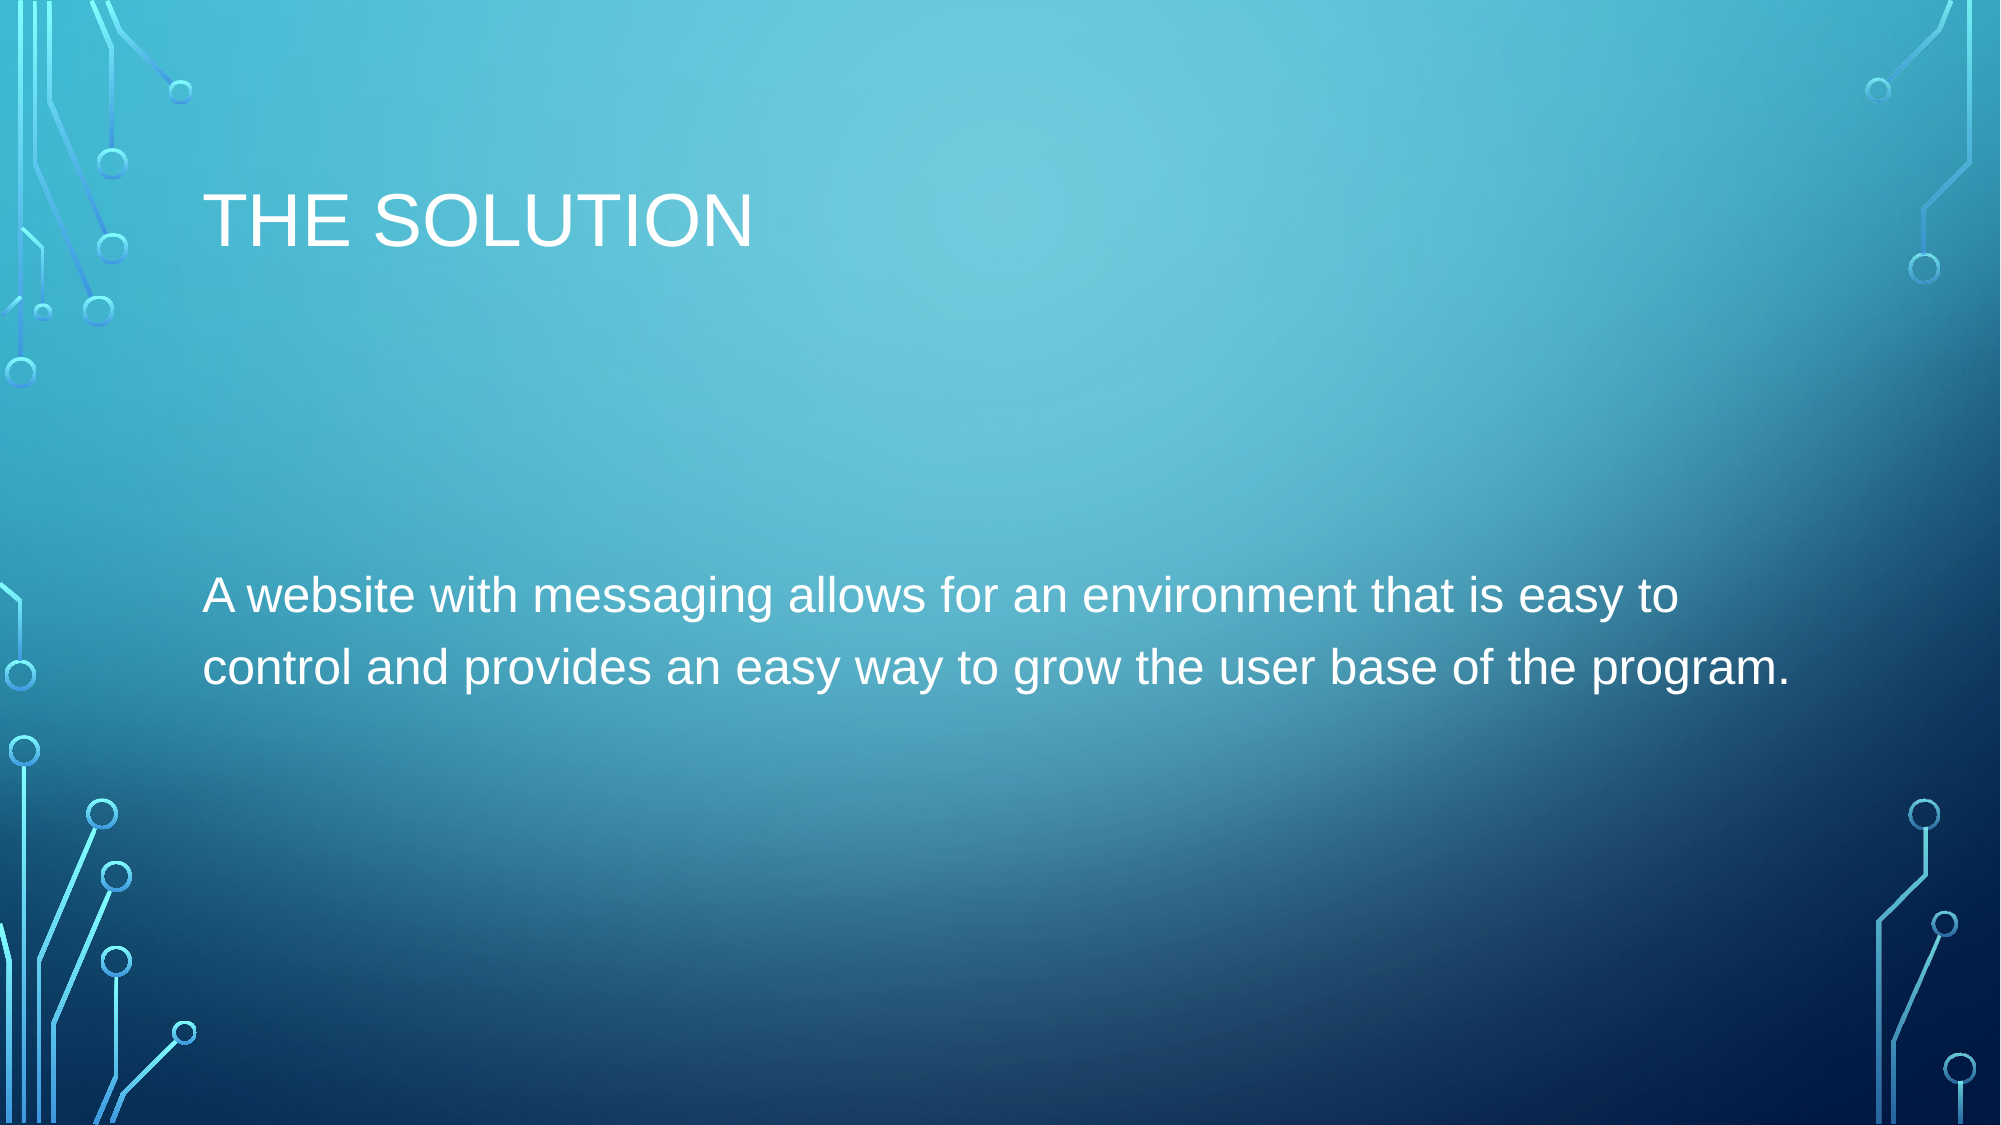

# The solution

A website with messaging allows for an environment that is easy to control and provides an easy way to grow the user base of the program.